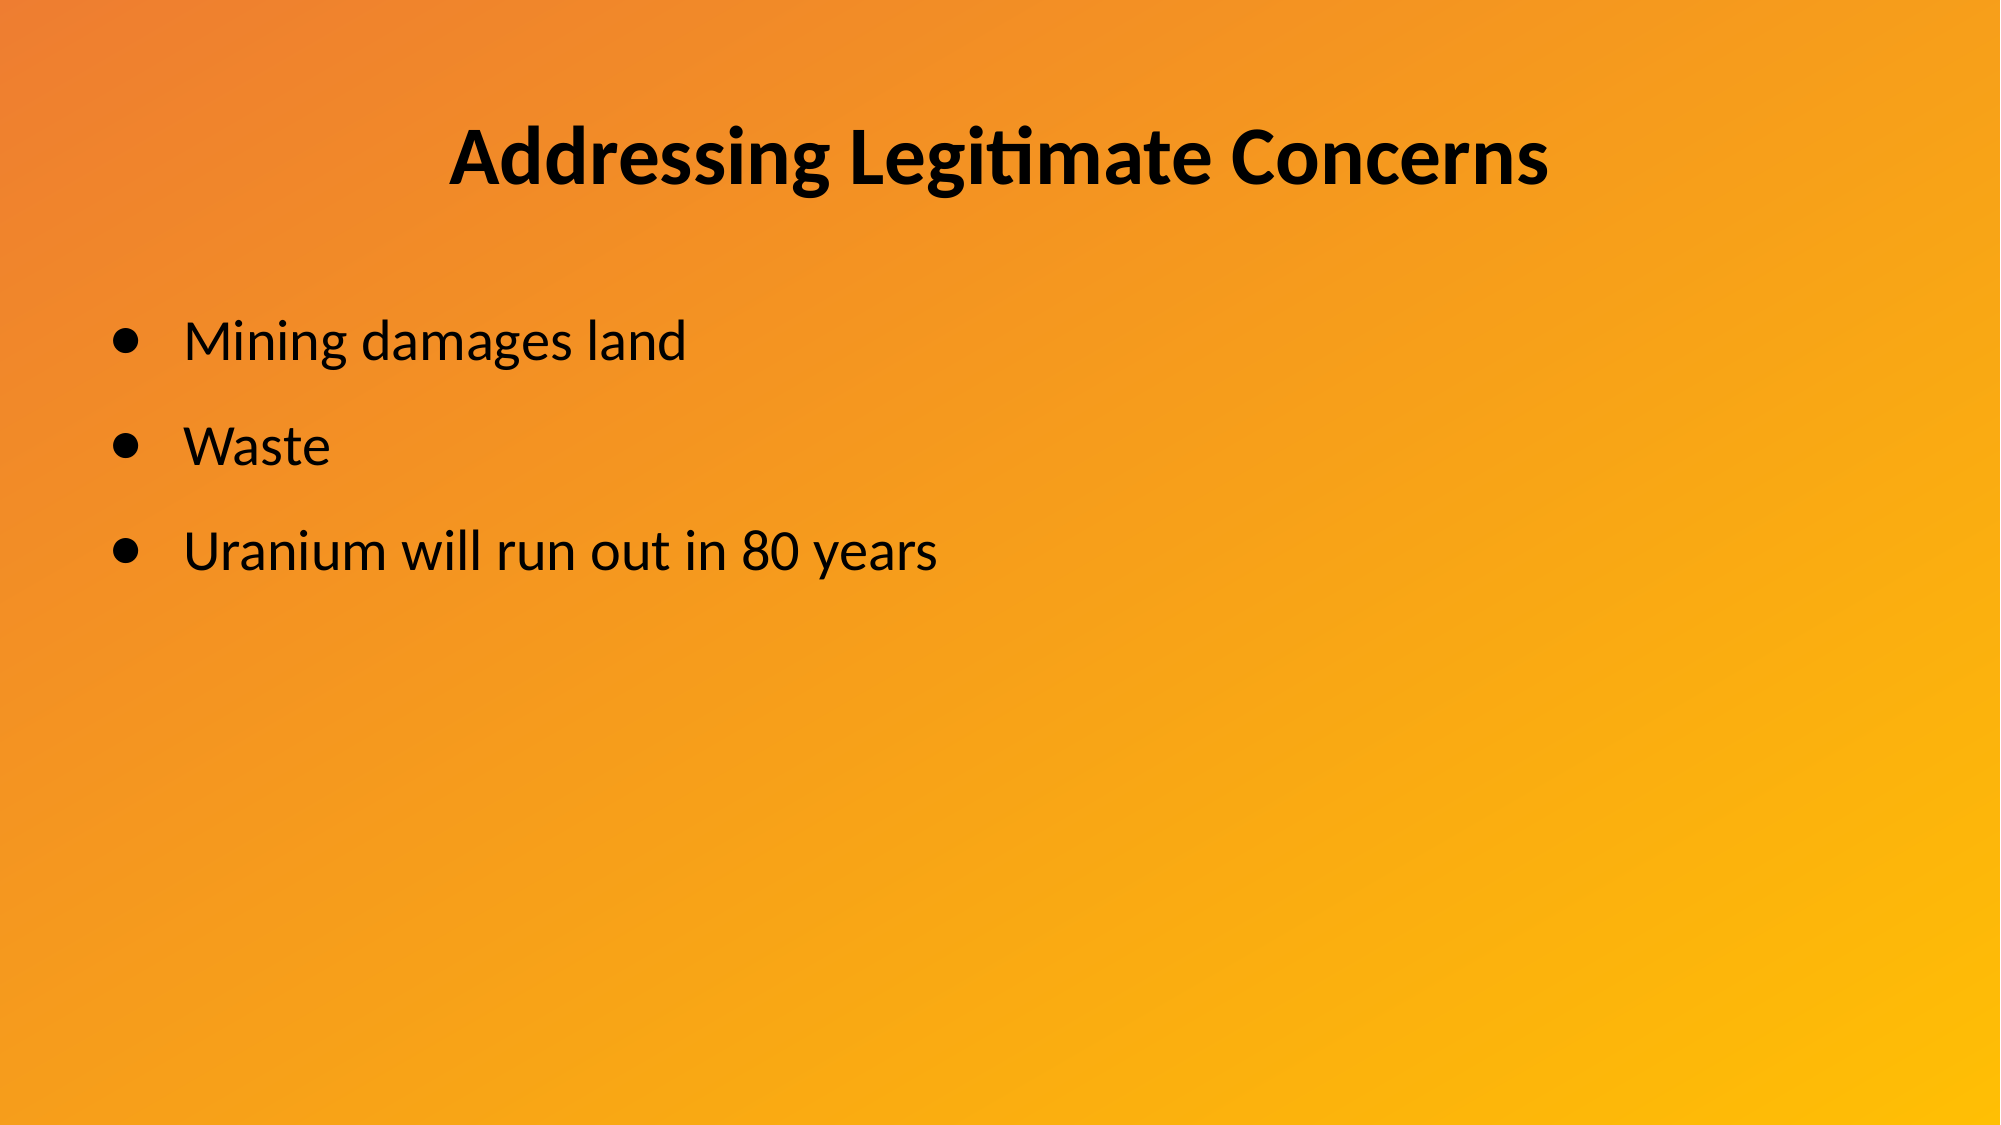

# Addressing Legitimate Concerns
Mining damages land
Waste
Uranium will run out in 80 years